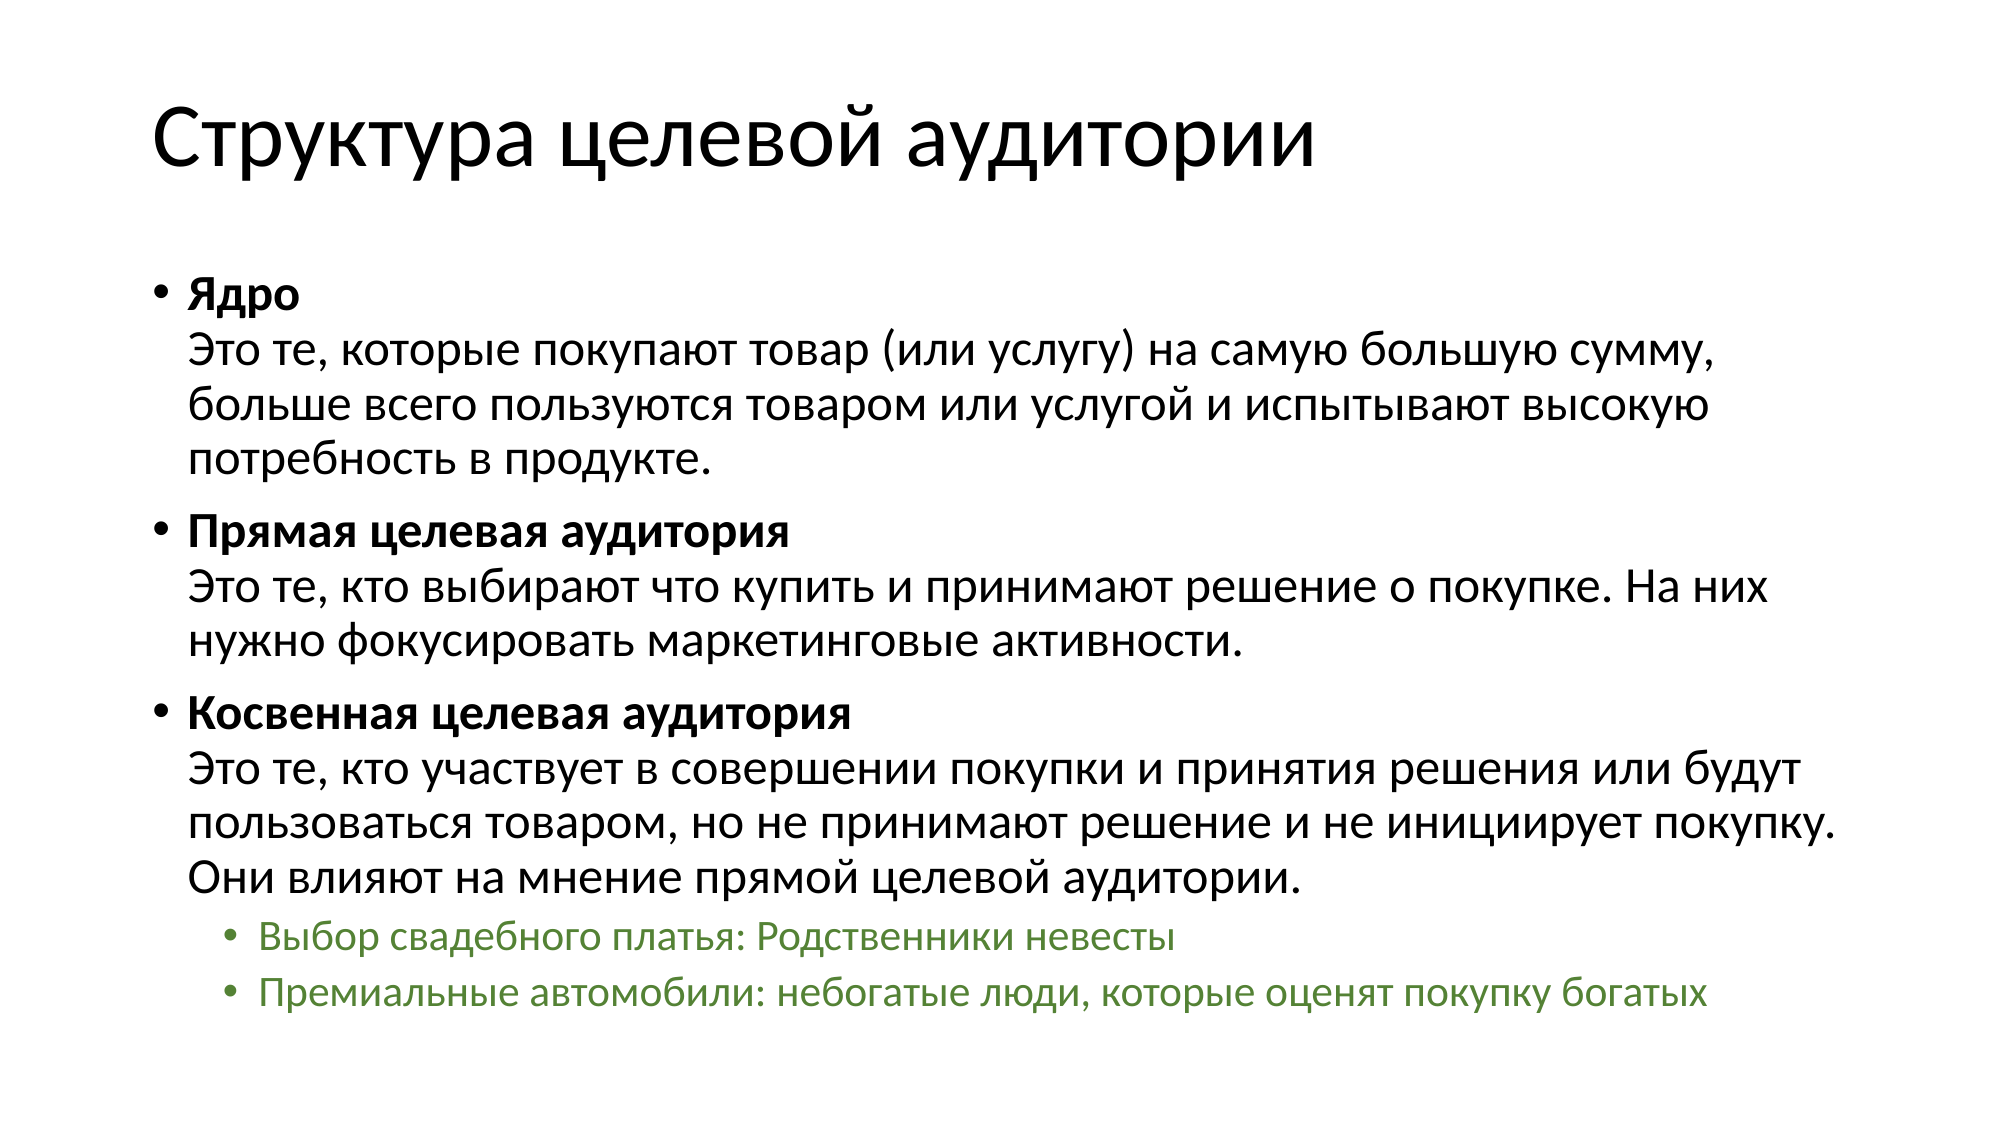

# Структура целевой аудитории
Ядро
Это те, которые покупают товар (или услугу) на самую большую сумму, больше всего пользуются товаром или услугой и испытывают высокую потребность в продукте.
Прямая целевая аудитория
Это те, кто выбирают что купить и принимают решение о покупке. На них нужно фокусировать маркетинговые активности.
Косвенная целевая аудитория
Это те, кто участвует в совершении покупки и принятия решения или будут пользоваться товаром, но не принимают решение и не инициирует покупку.
Они влияют на мнение прямой целевой аудитории.
Выбор свадебного платья: Родственники невесты
Премиальные автомобили: небогатые люди, которые оценят покупку богатых